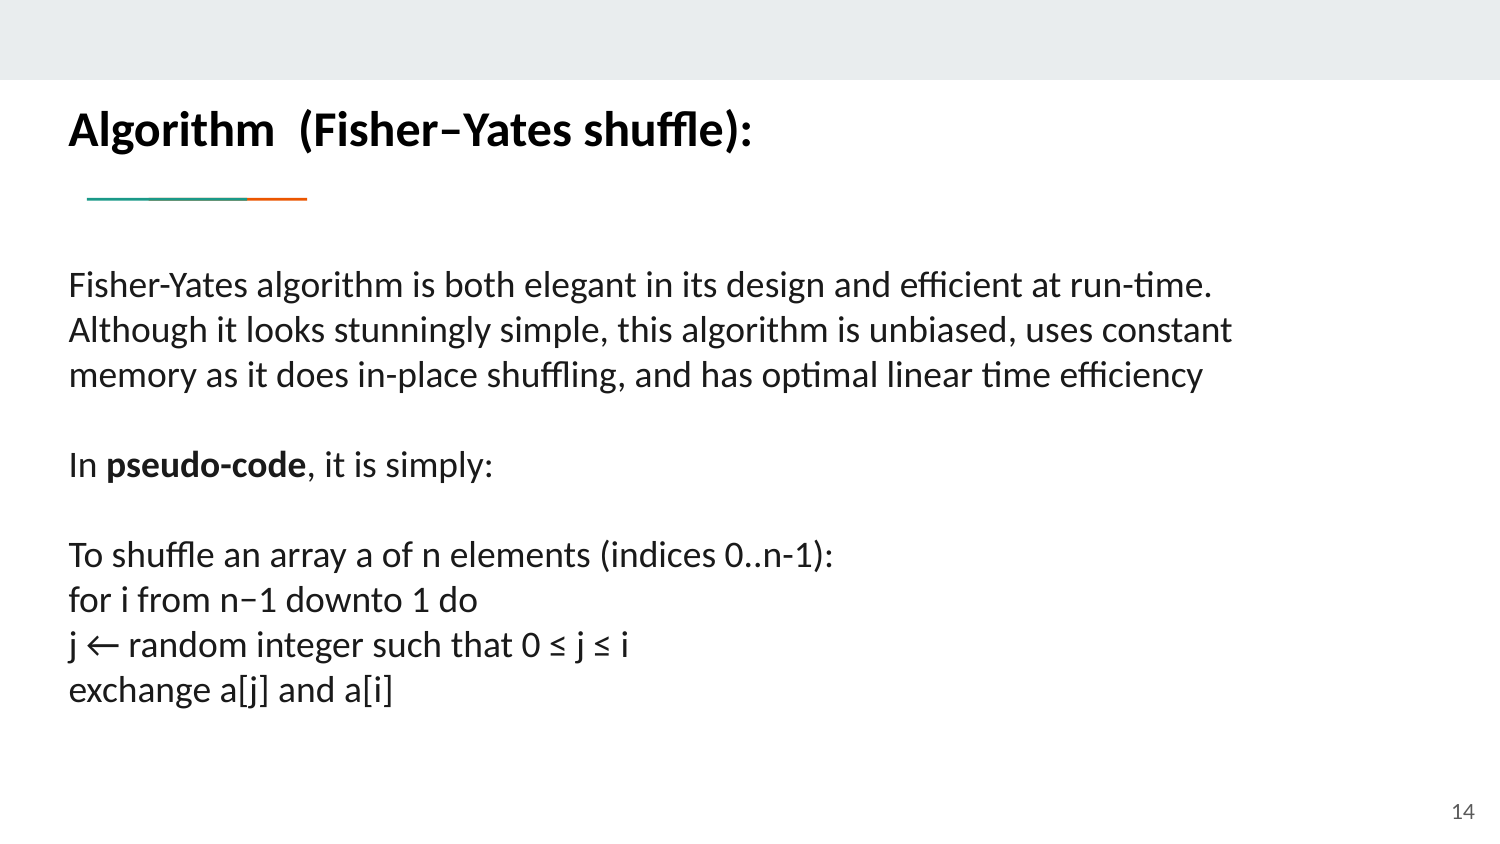

Algorithm  (Fisher–Yates shuffle):
# Fisher-Yates algorithm is both elegant in its design and efficient at run-time.  Although it looks stunningly simple, this algorithm is unbiased, uses constant memory as it does in-place shuffling, and has optimal linear time efficiency

In pseudo-code, it is simply:

To shuffle an array a of n elements (indices 0..n-1):
for i from n−1 downto 1 do
j ← random integer such that 0 ≤ j ≤ i
exchange a[j] and a[i]
14